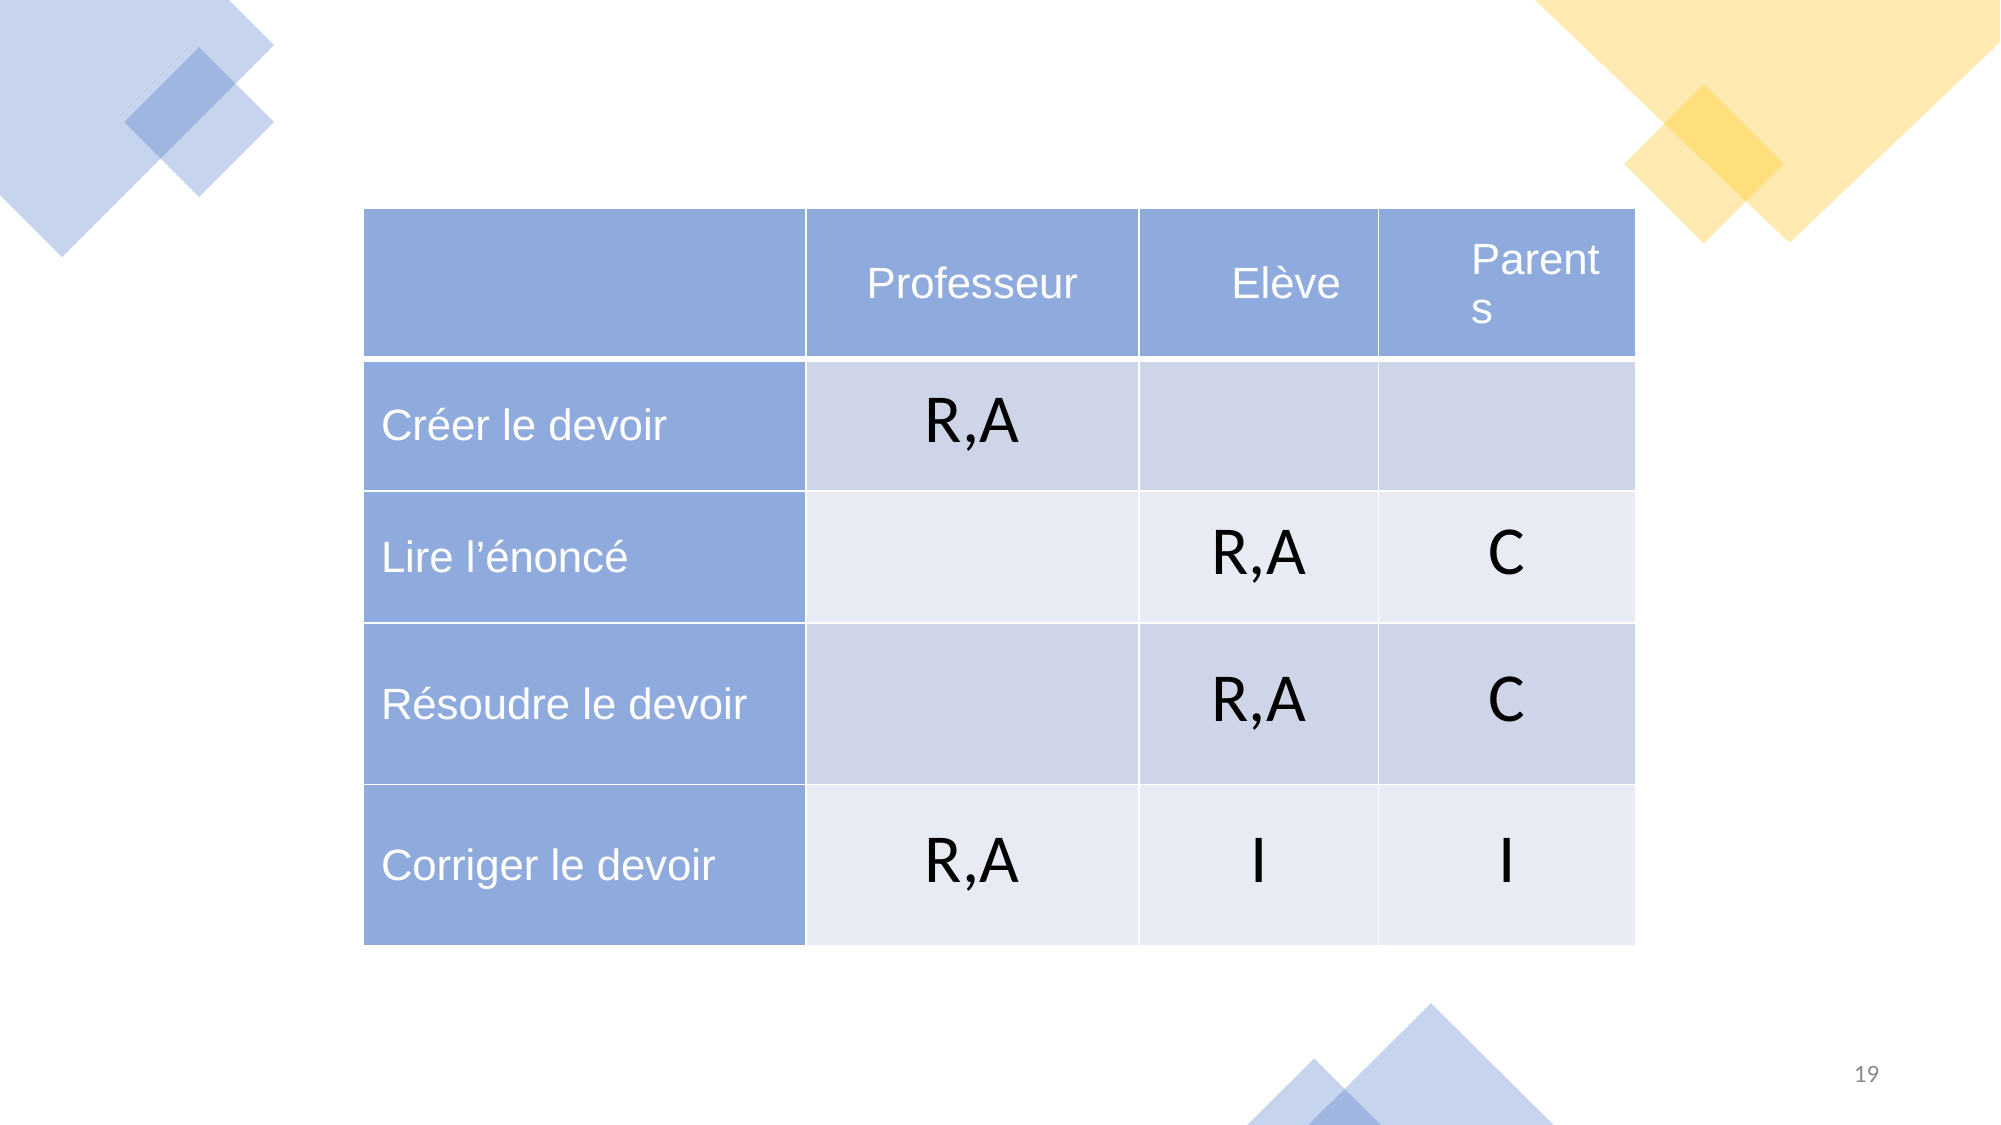

|  | Professeur | Elève | Parents |
| --- | --- | --- | --- |
| Créer le devoir | R,A |  |  |
| Lire l’énoncé |  | R,A | C |
| Résoudre le devoir |  | R,A | C |
| Corriger le devoir | R,A | I | I |

19